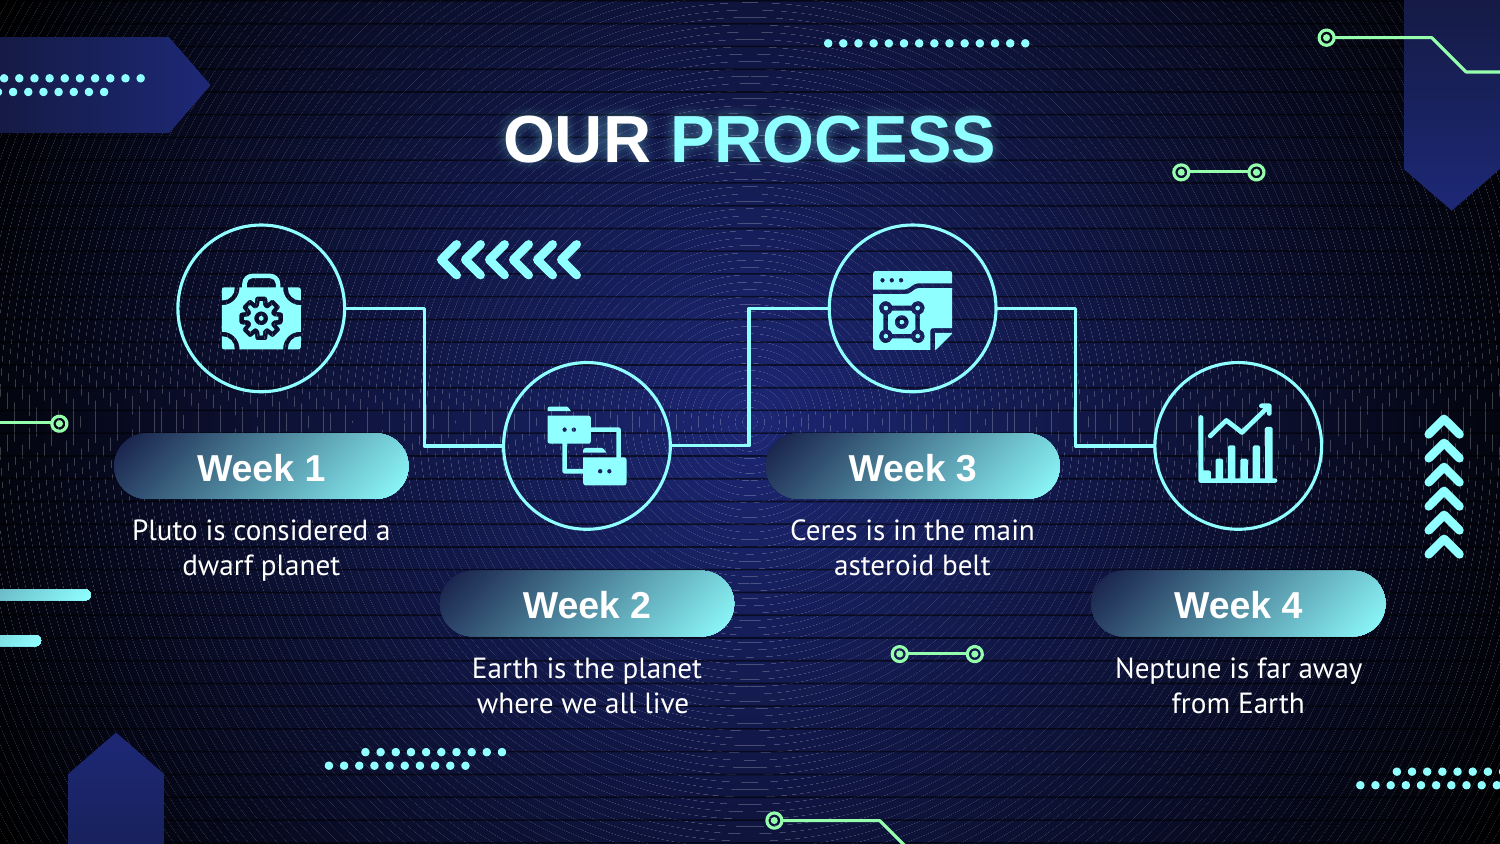

# OUR PROCESS

Week 1
Pluto is considered a dwarf planet
Week 3
Ceres is in the main asteroid belt
Week 2
Earth is the planet where we all live
Week 4
Neptune is far away from Earth